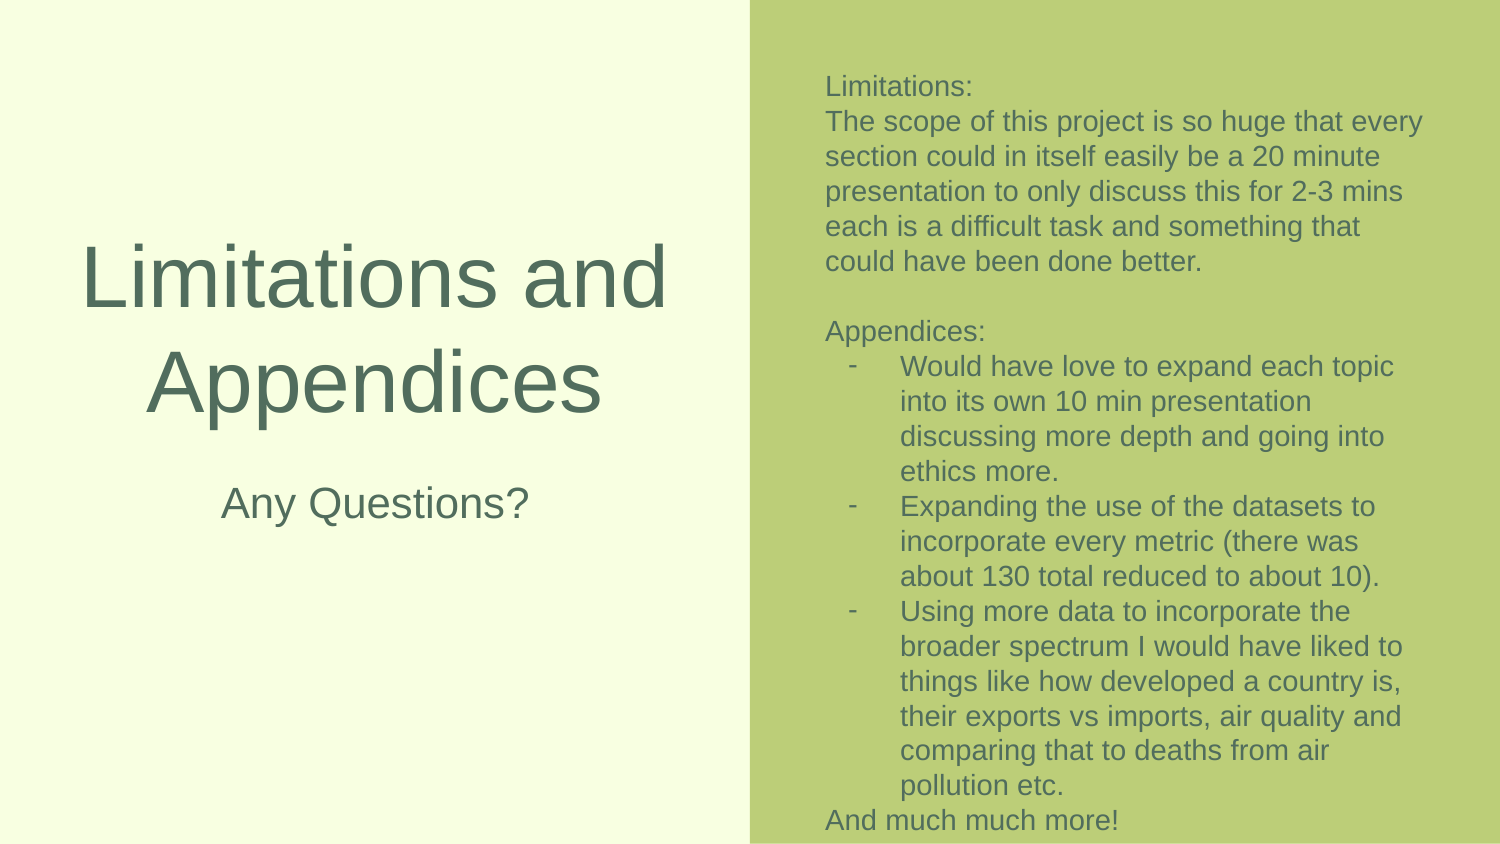

Limitations:
The scope of this project is so huge that every section could in itself easily be a 20 minute presentation to only discuss this for 2-3 mins each is a difficult task and something that could have been done better.

Appendices:
Would have love to expand each topic into its own 10 min presentation discussing more depth and going into ethics more.
Expanding the use of the datasets to incorporate every metric (there was about 130 total reduced to about 10).
Using more data to incorporate the broader spectrum I would have liked to things like how developed a country is, their exports vs imports, air quality and comparing that to deaths from air pollution etc.
And much much more!
# Limitations and Appendices
Any Questions?